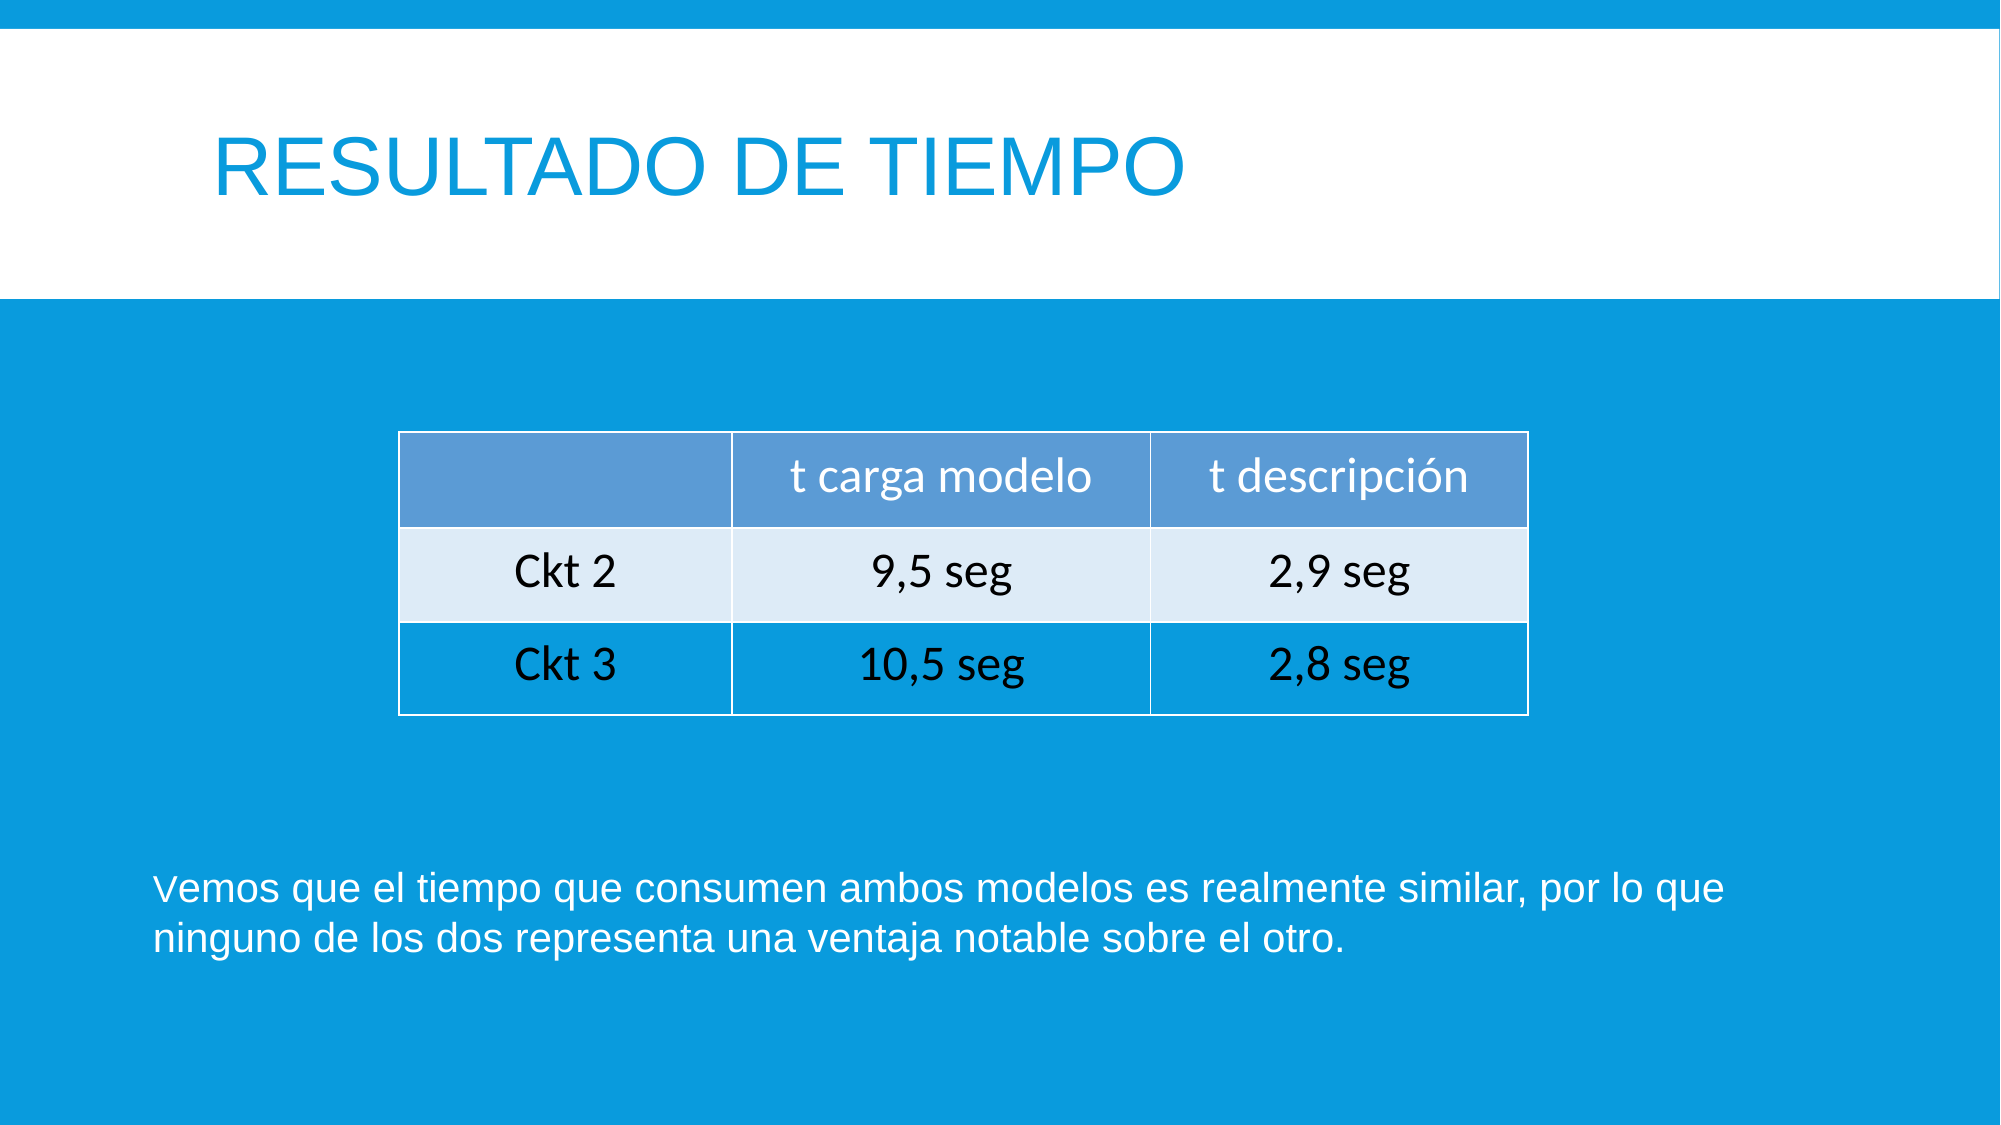

# Resultado de tiempo
|  | t carga modelo | t descripción |
| --- | --- | --- |
| Ckt 2 | 9,5 seg | 2,9 seg |
| Ckt 3 | 10,5 seg | 2,8 seg |
Vemos que el tiempo que consumen ambos modelos es realmente similar, por lo que ninguno de los dos representa una ventaja notable sobre el otro.